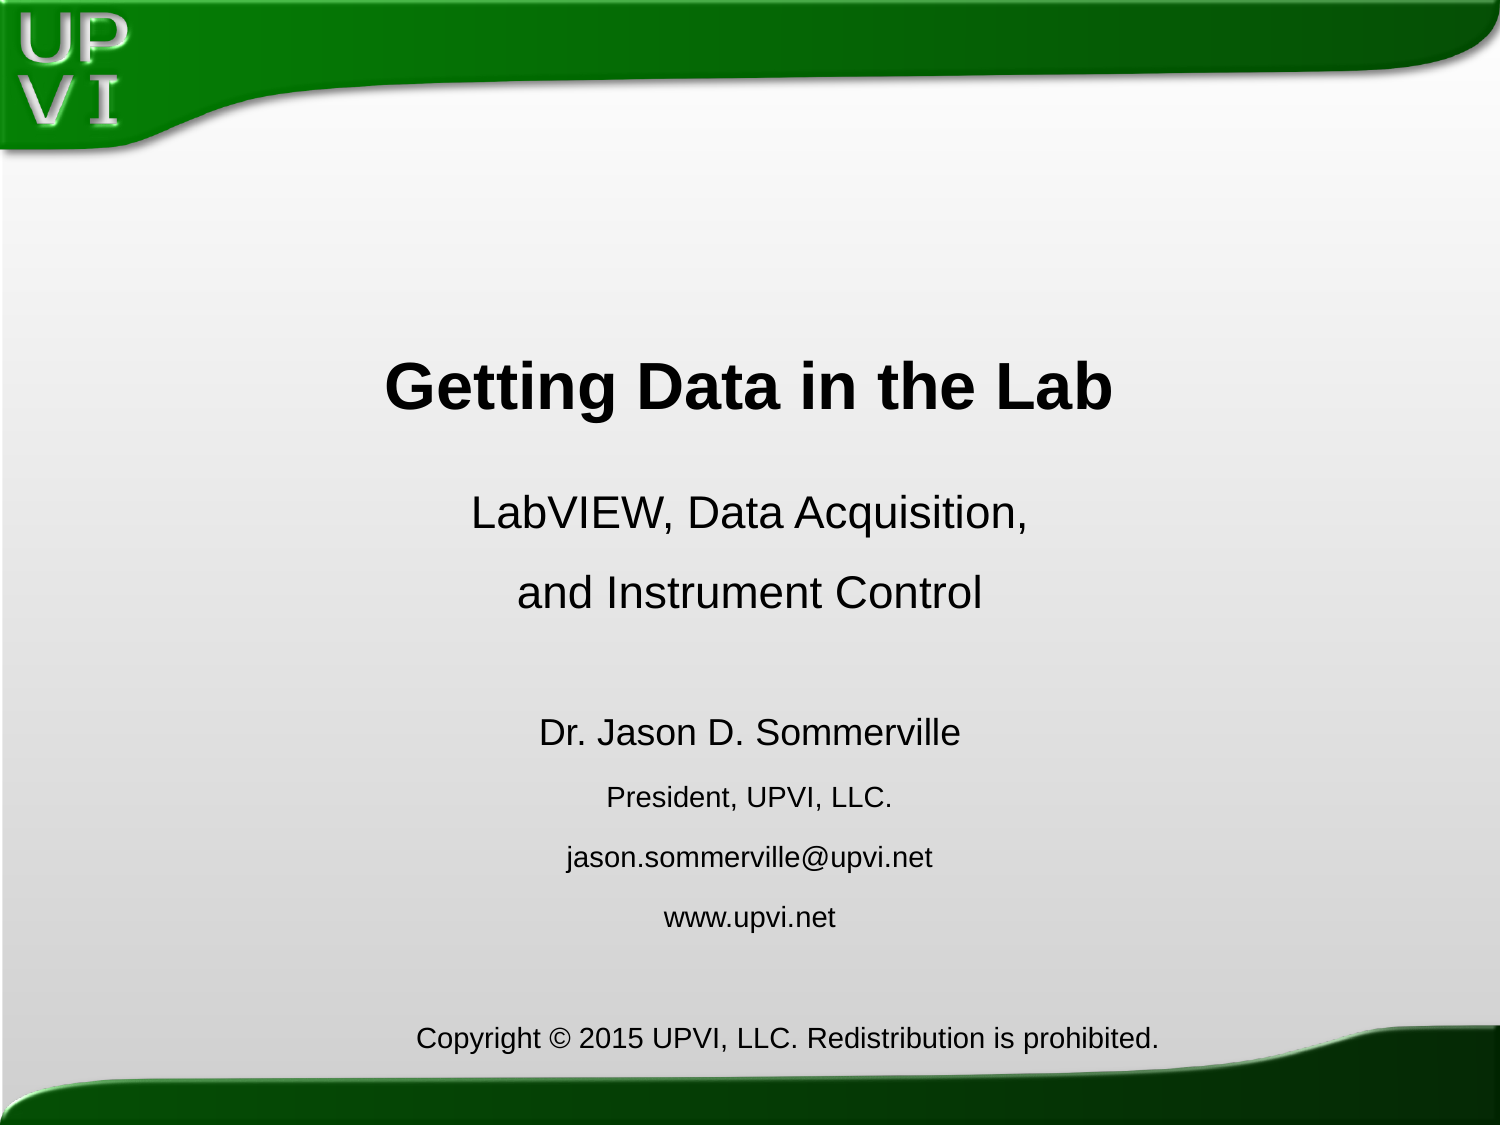

# Getting Data in the Lab
LabVIEW, Data Acquisition,
and Instrument Control
Dr. Jason D. Sommerville
President, UPVI, LLC.
jason.sommerville@upvi.net
www.upvi.net
Copyright © 2015 UPVI, LLC. Redistribution is prohibited.